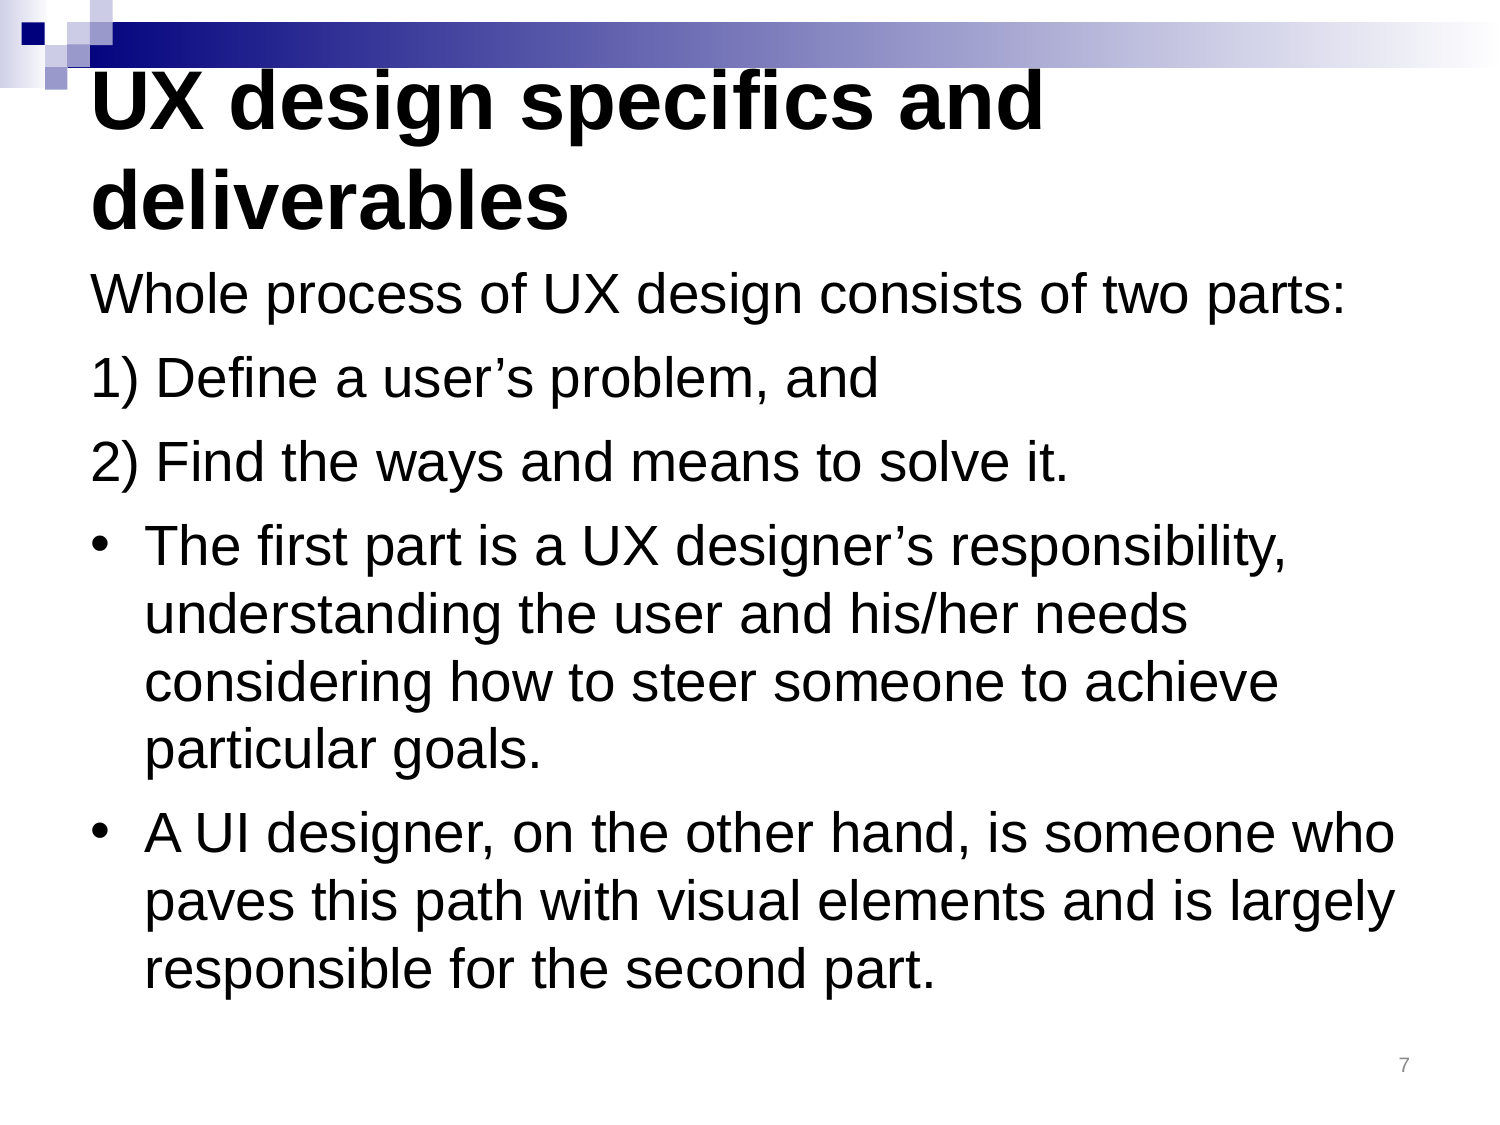

# UX design specifics and deliverables
Whole process of UX design consists of two parts:
1) Define a user’s problem, and
2) Find the ways and means to solve it.
The first part is a UX designer’s responsibility, understanding the user and his/her needs considering how to steer someone to achieve particular goals.
A UI designer, on the other hand, is someone who paves this path with visual elements and is largely responsible for the second part.
7